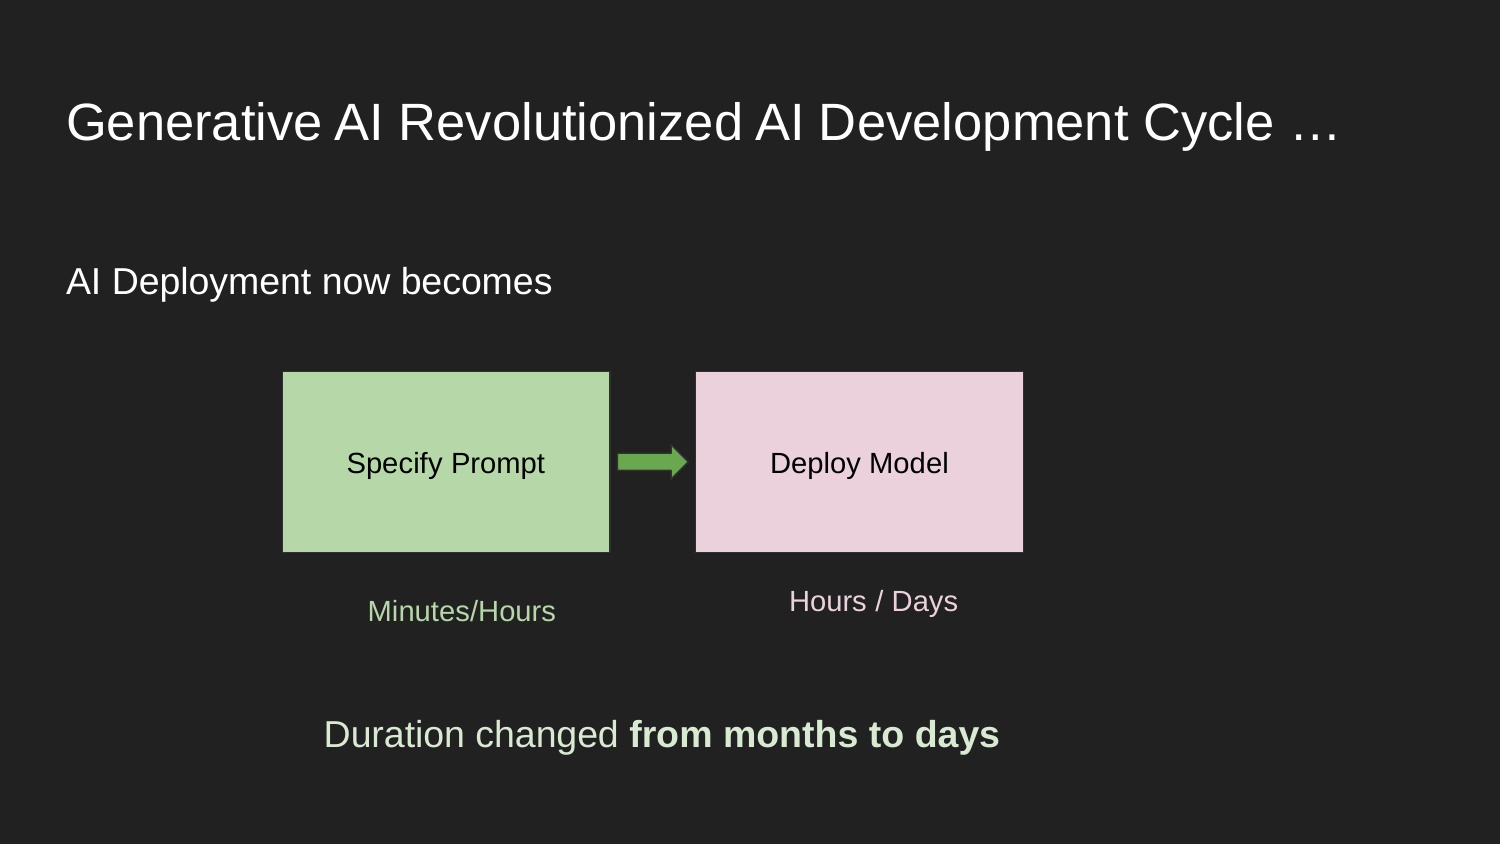

# Generative AI Revolutionized AI Development Cycle …

AI Deployment now becomes
Specify Prompt
Deploy Model

Hours / Days
Minutes/Hours
Duration changed from months to days